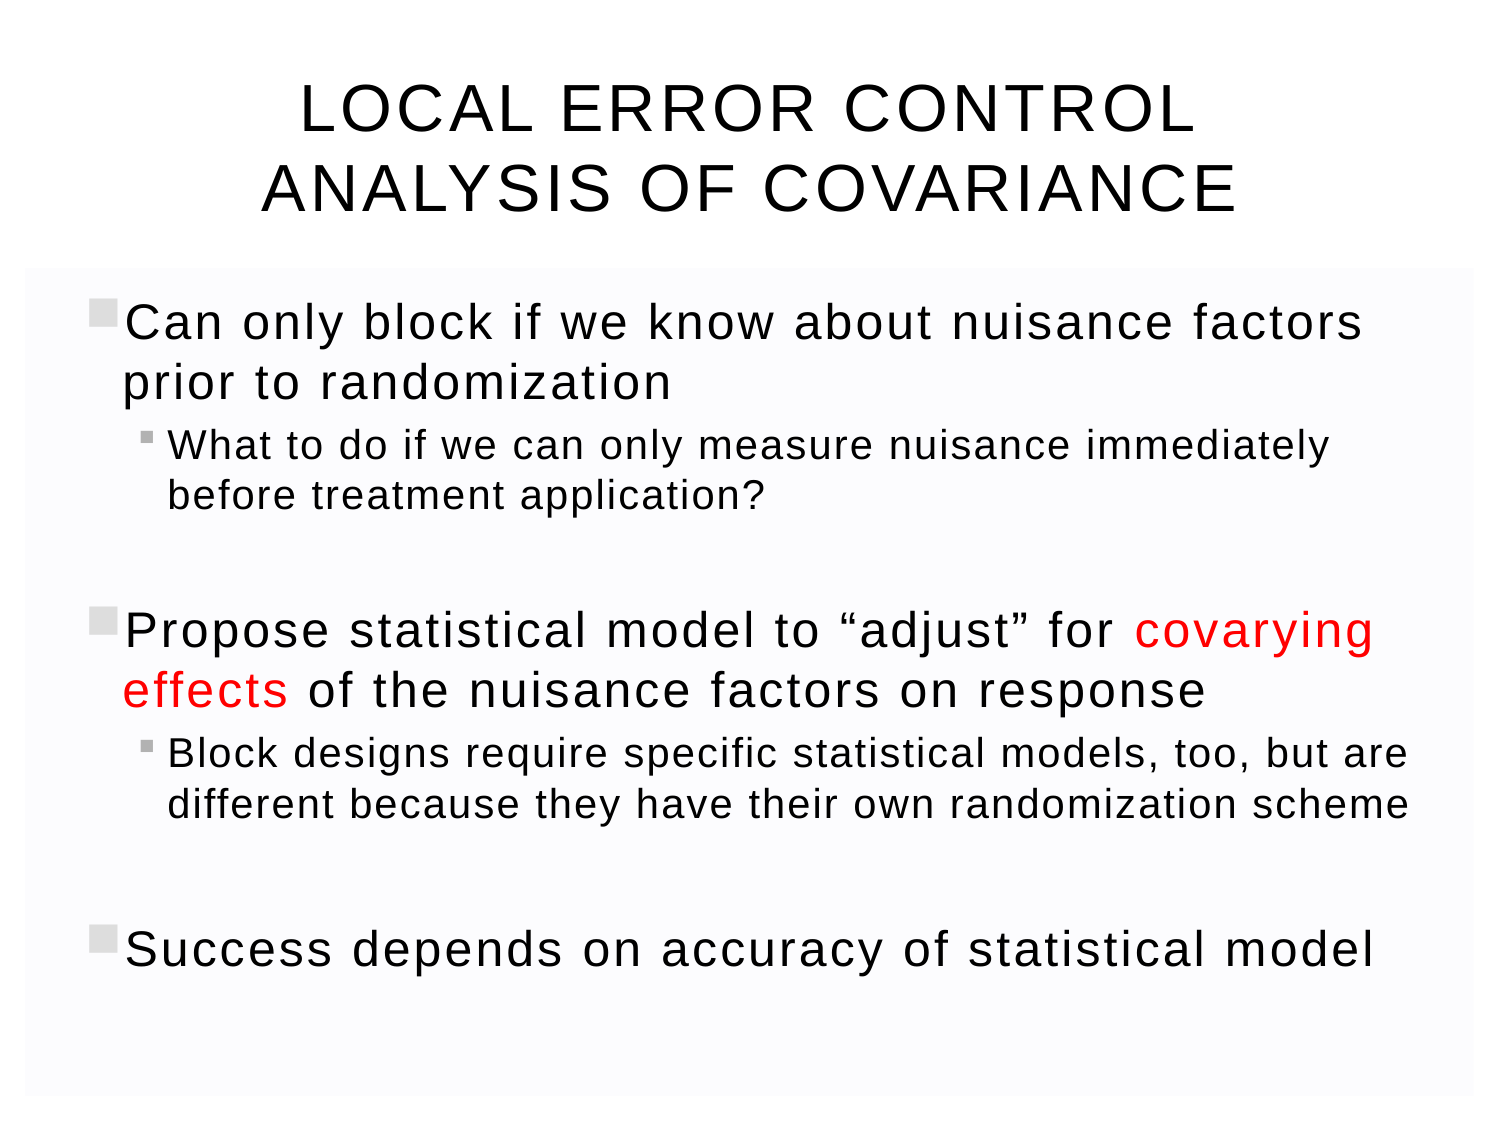

# Local Error control ANAlysis of Covariance
Can only block if we know about nuisance factors prior to randomization
What to do if we can only measure nuisance immediately before treatment application?

Propose statistical model to “adjust” for covarying effects of the nuisance factors on response
Block designs require specific statistical models, too, but are different because they have their own randomization scheme

Success depends on accuracy of statistical model